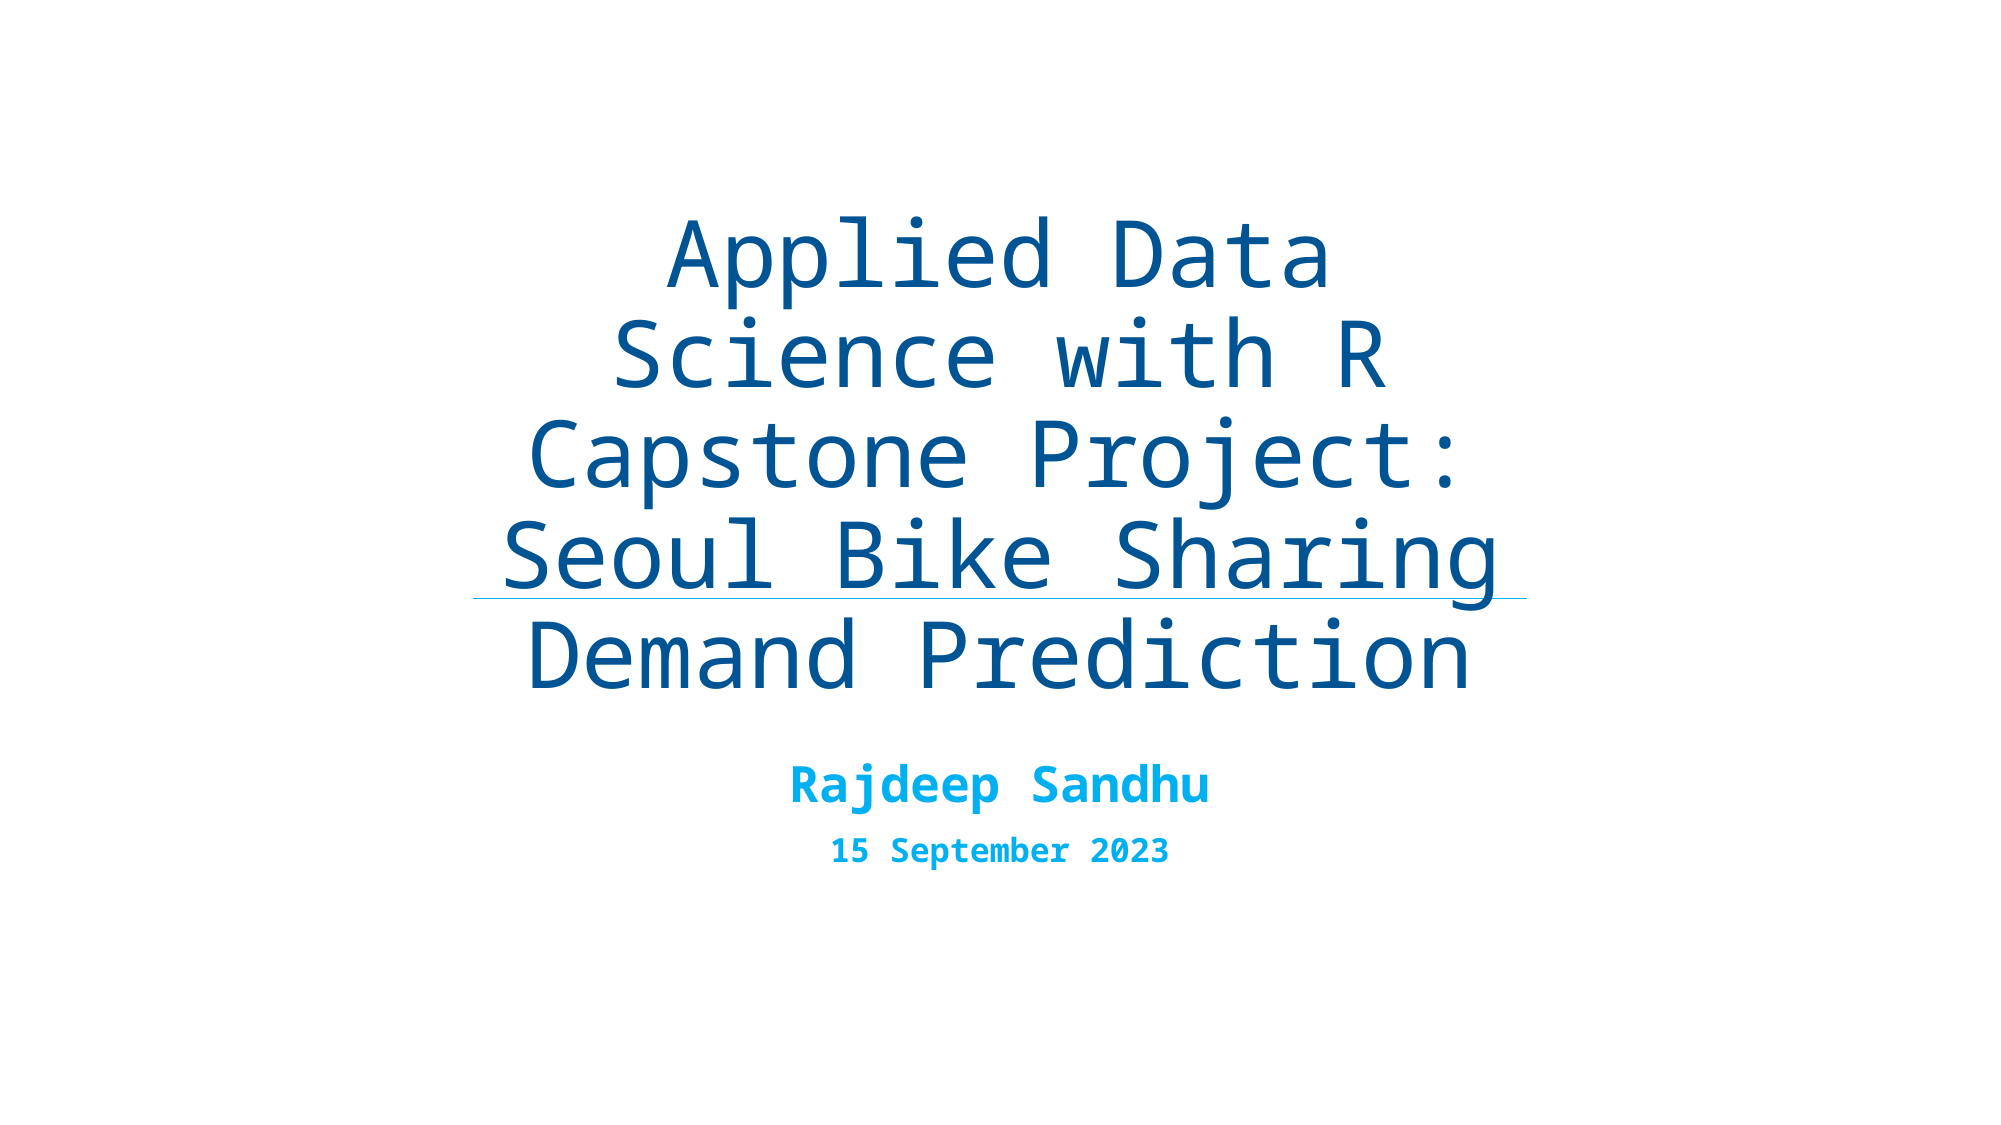

# Applied Data Science with R Capstone Project: Seoul Bike Sharing Demand Prediction
Rajdeep Sandhu
15 September 2023